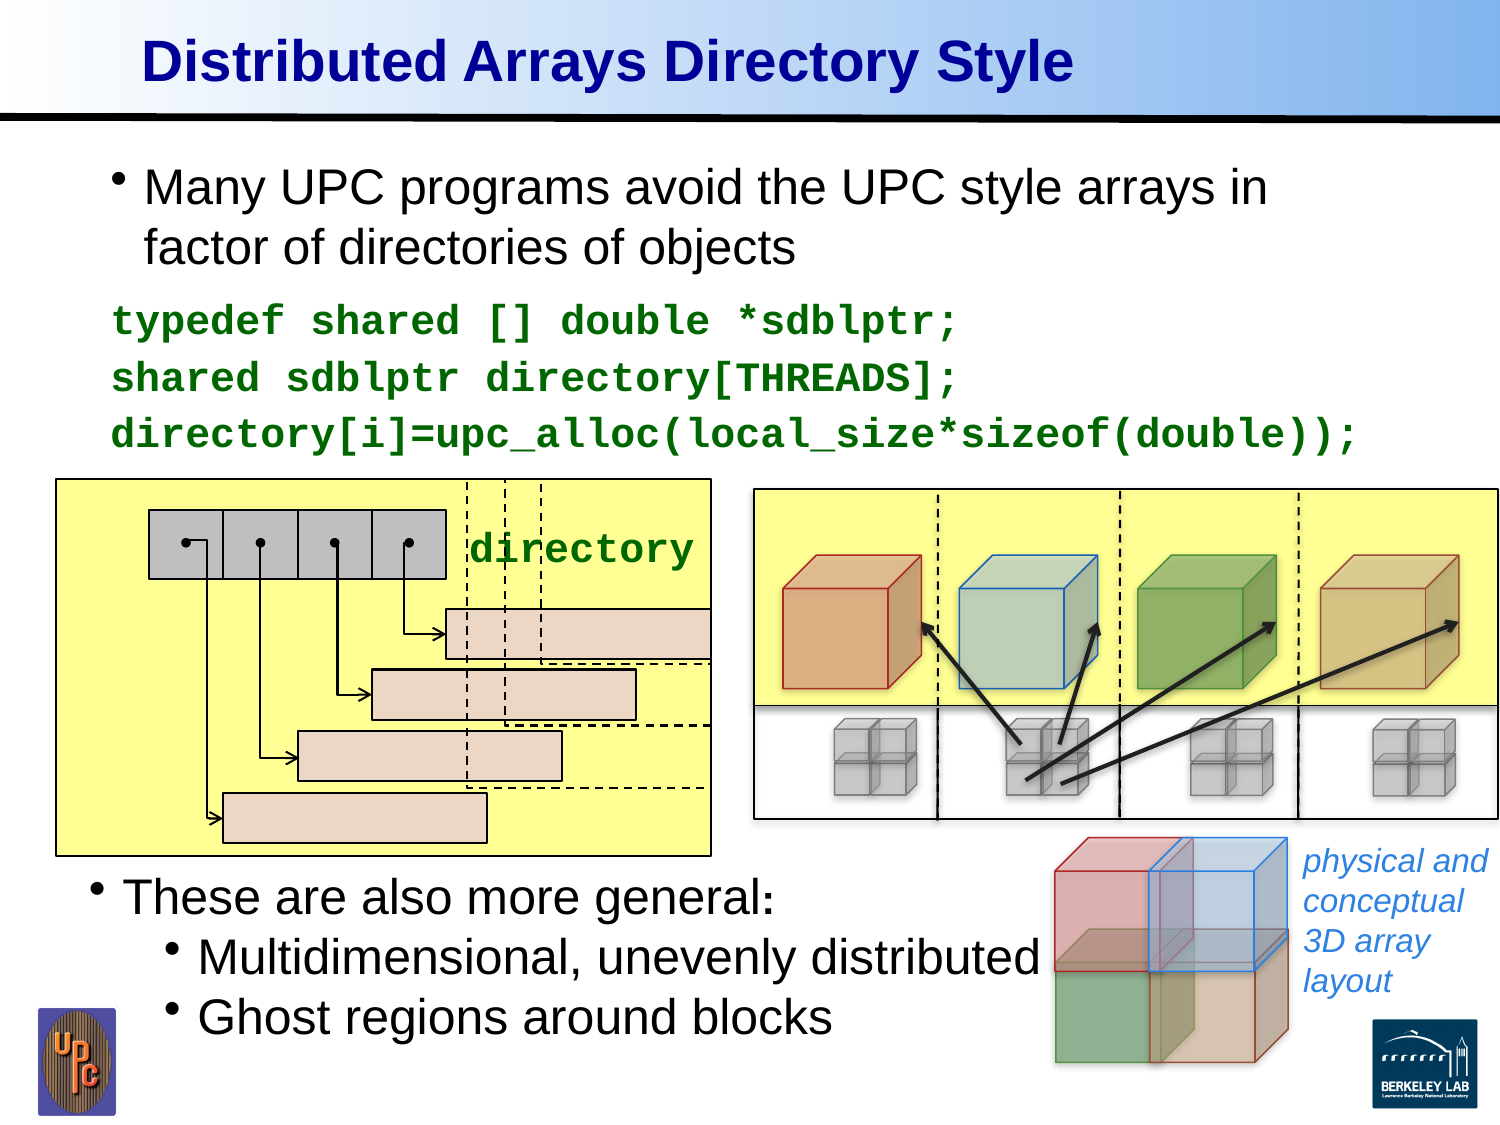

# Distributed Arrays Directory Style
Many UPC programs avoid the UPC style arrays in factor of directories of objects
typedef shared [] double *sdblptr;
shared sdblptr directory[THREADS];
directory[i]=upc_alloc(local_size*sizeof(double));

physical and conceptual 3D array layout

directory

These are also more general:
Multidimensional, unevenly distributed
Ghost regions around blocks